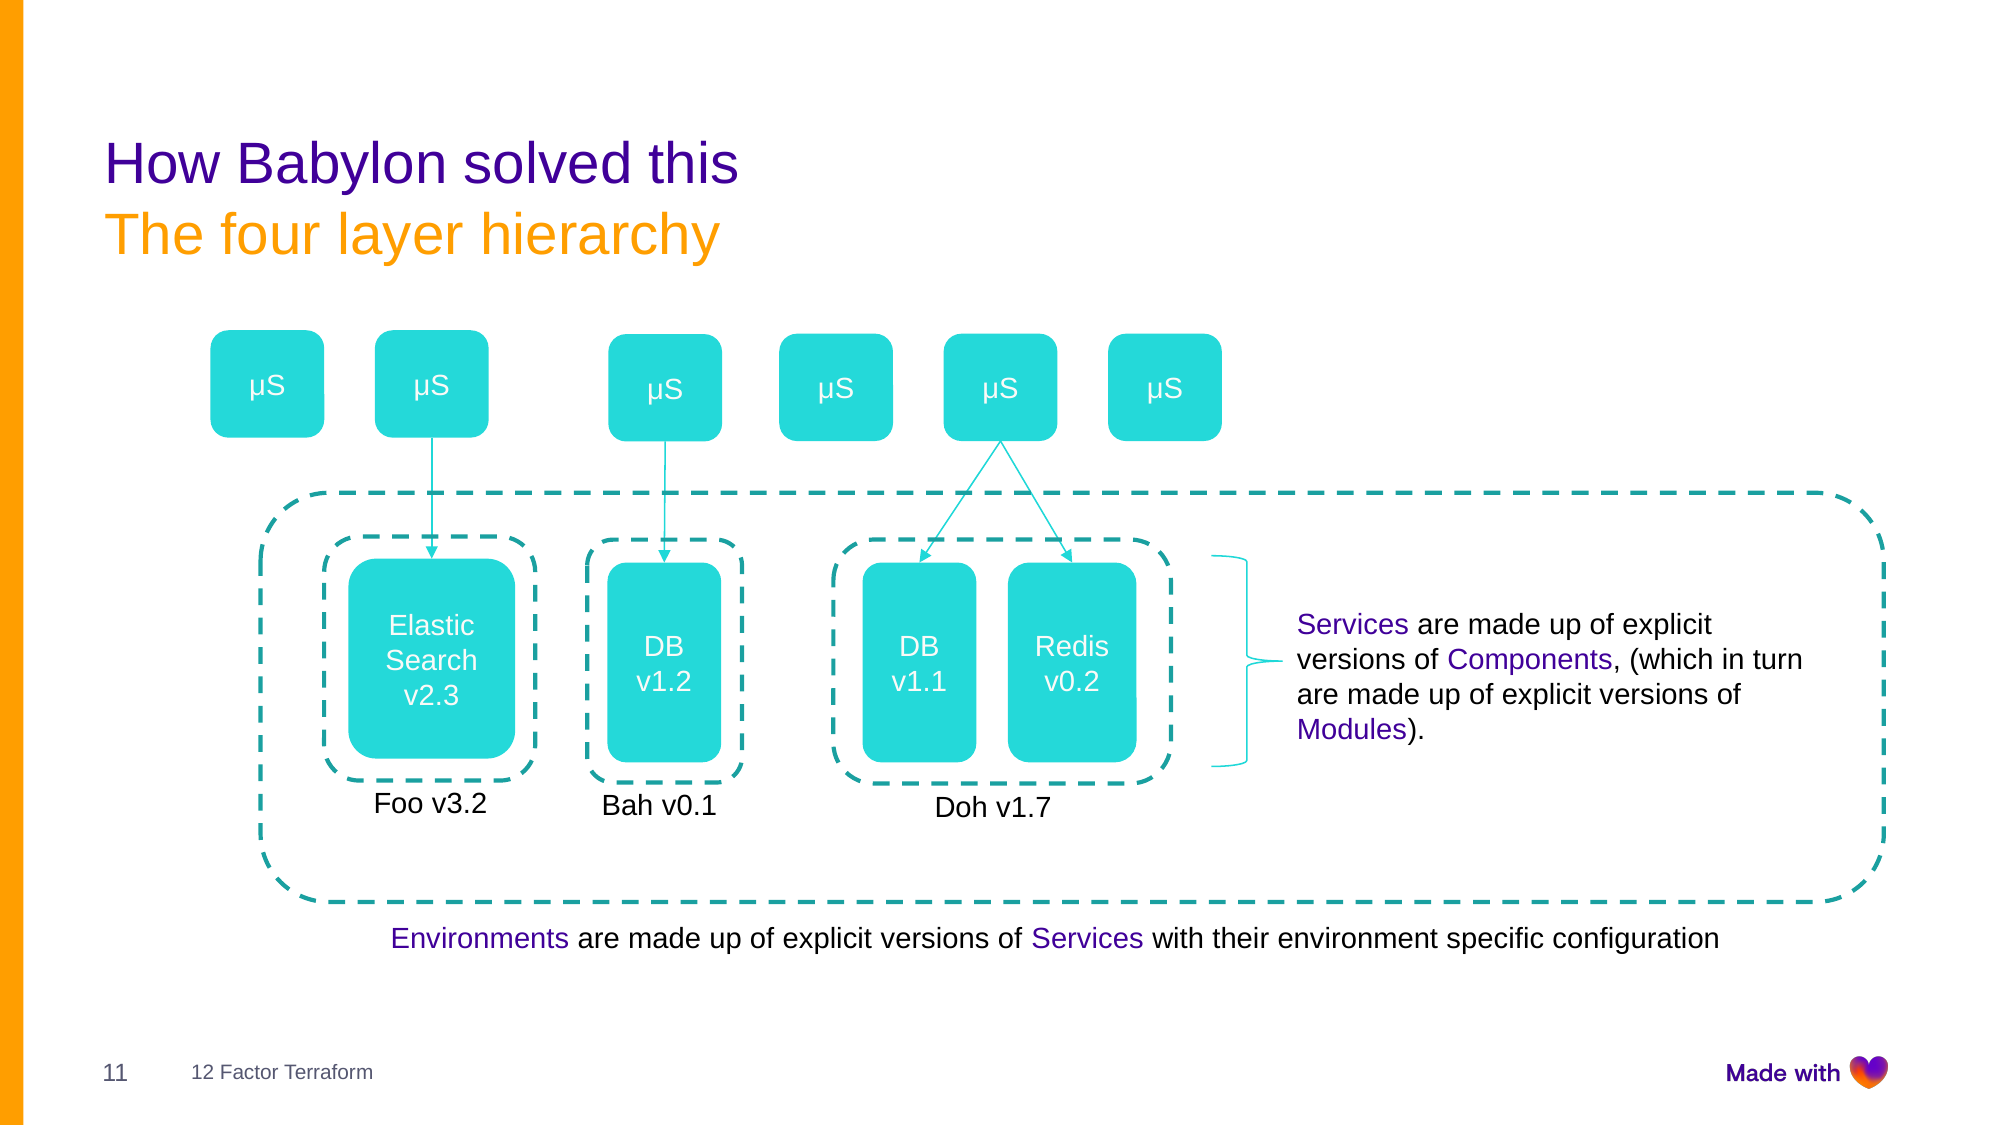

# How Babylon solved this
The four layer hierarchy
μS
μS
μS
μS
μS
μS

Elastic Search
v2.3
Redis
v0.2
DB
v1.2
DB
v1.1
Services are made up of explicit versions of Components, (which in turn are made up of explicit versions of Modules).
Foo v3.2
Bah v0.1
Doh v1.7
Environments are made up of explicit versions of Services with their environment specific configuration
11
12 Factor Terraform